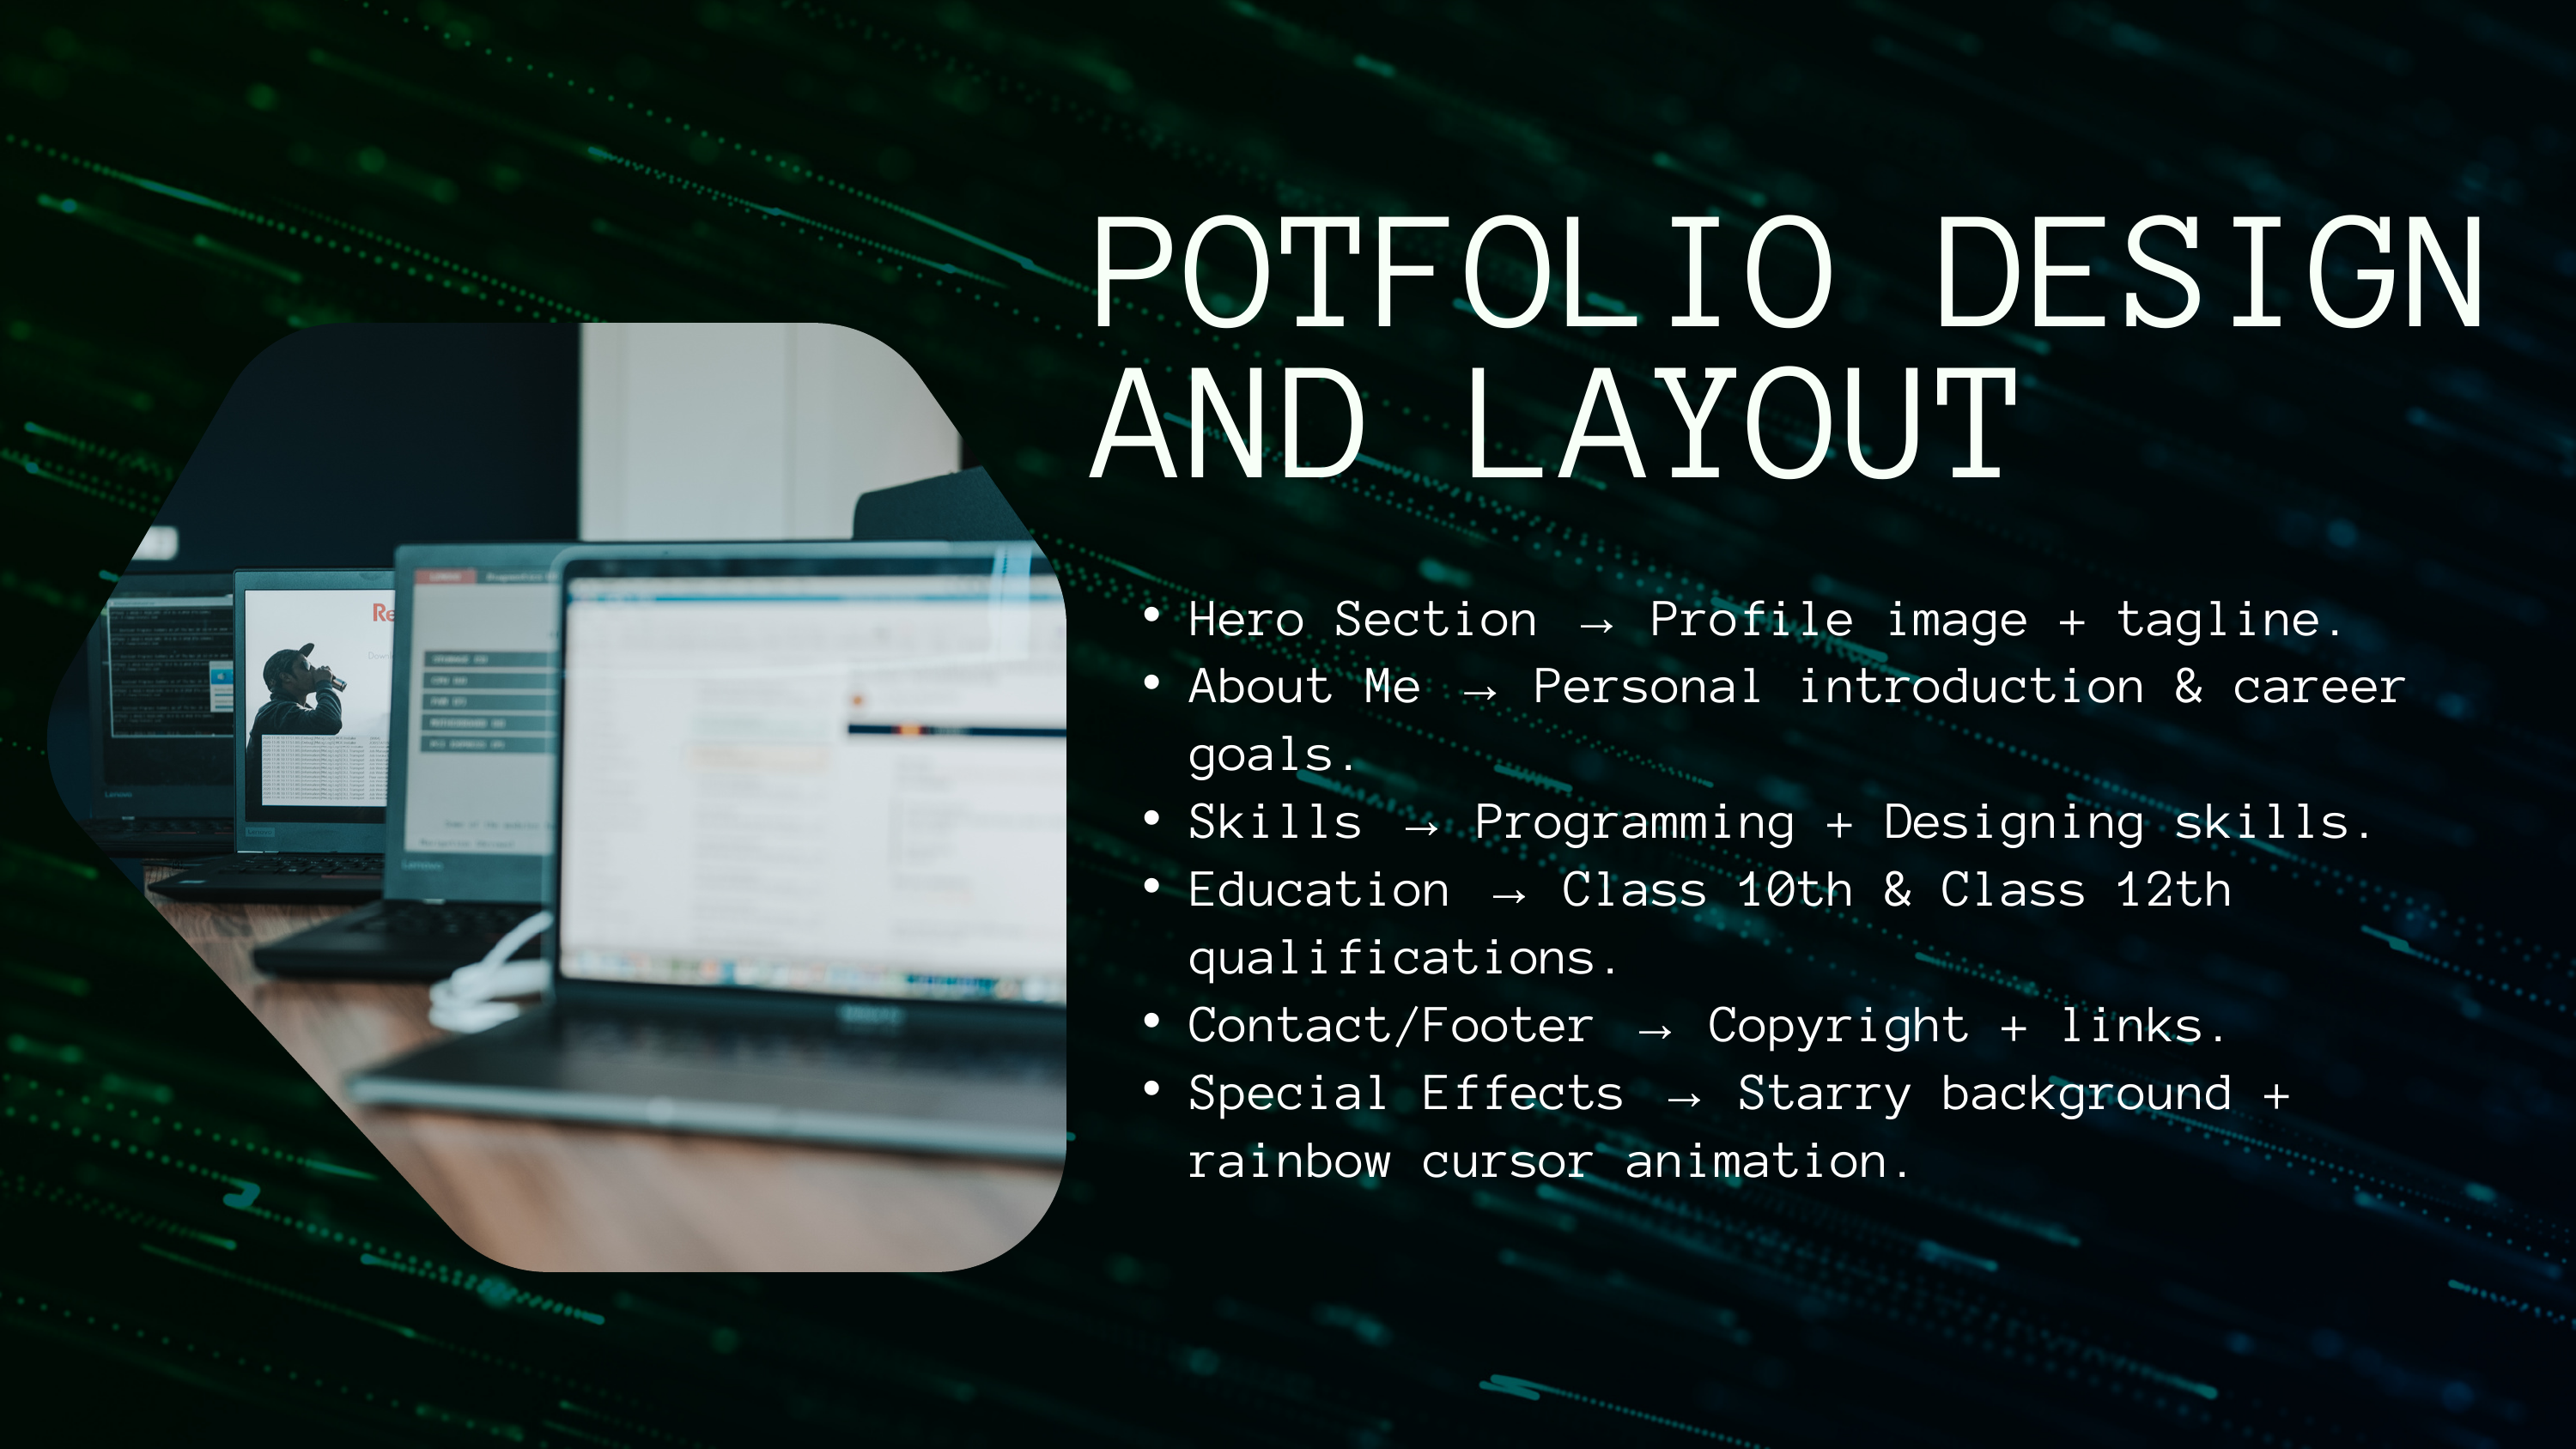

POTFOLIO DESIGN AND LAYOUT

Hero Section → Profile image + tagline.
About Me → Personal introduction & career goals.
Skills → Programming + Designing skills.
Education → Class 10th & Class 12th qualifications.
Contact/Footer → Copyright + links.
Special Effects → Starry background + rainbow cursor animation.